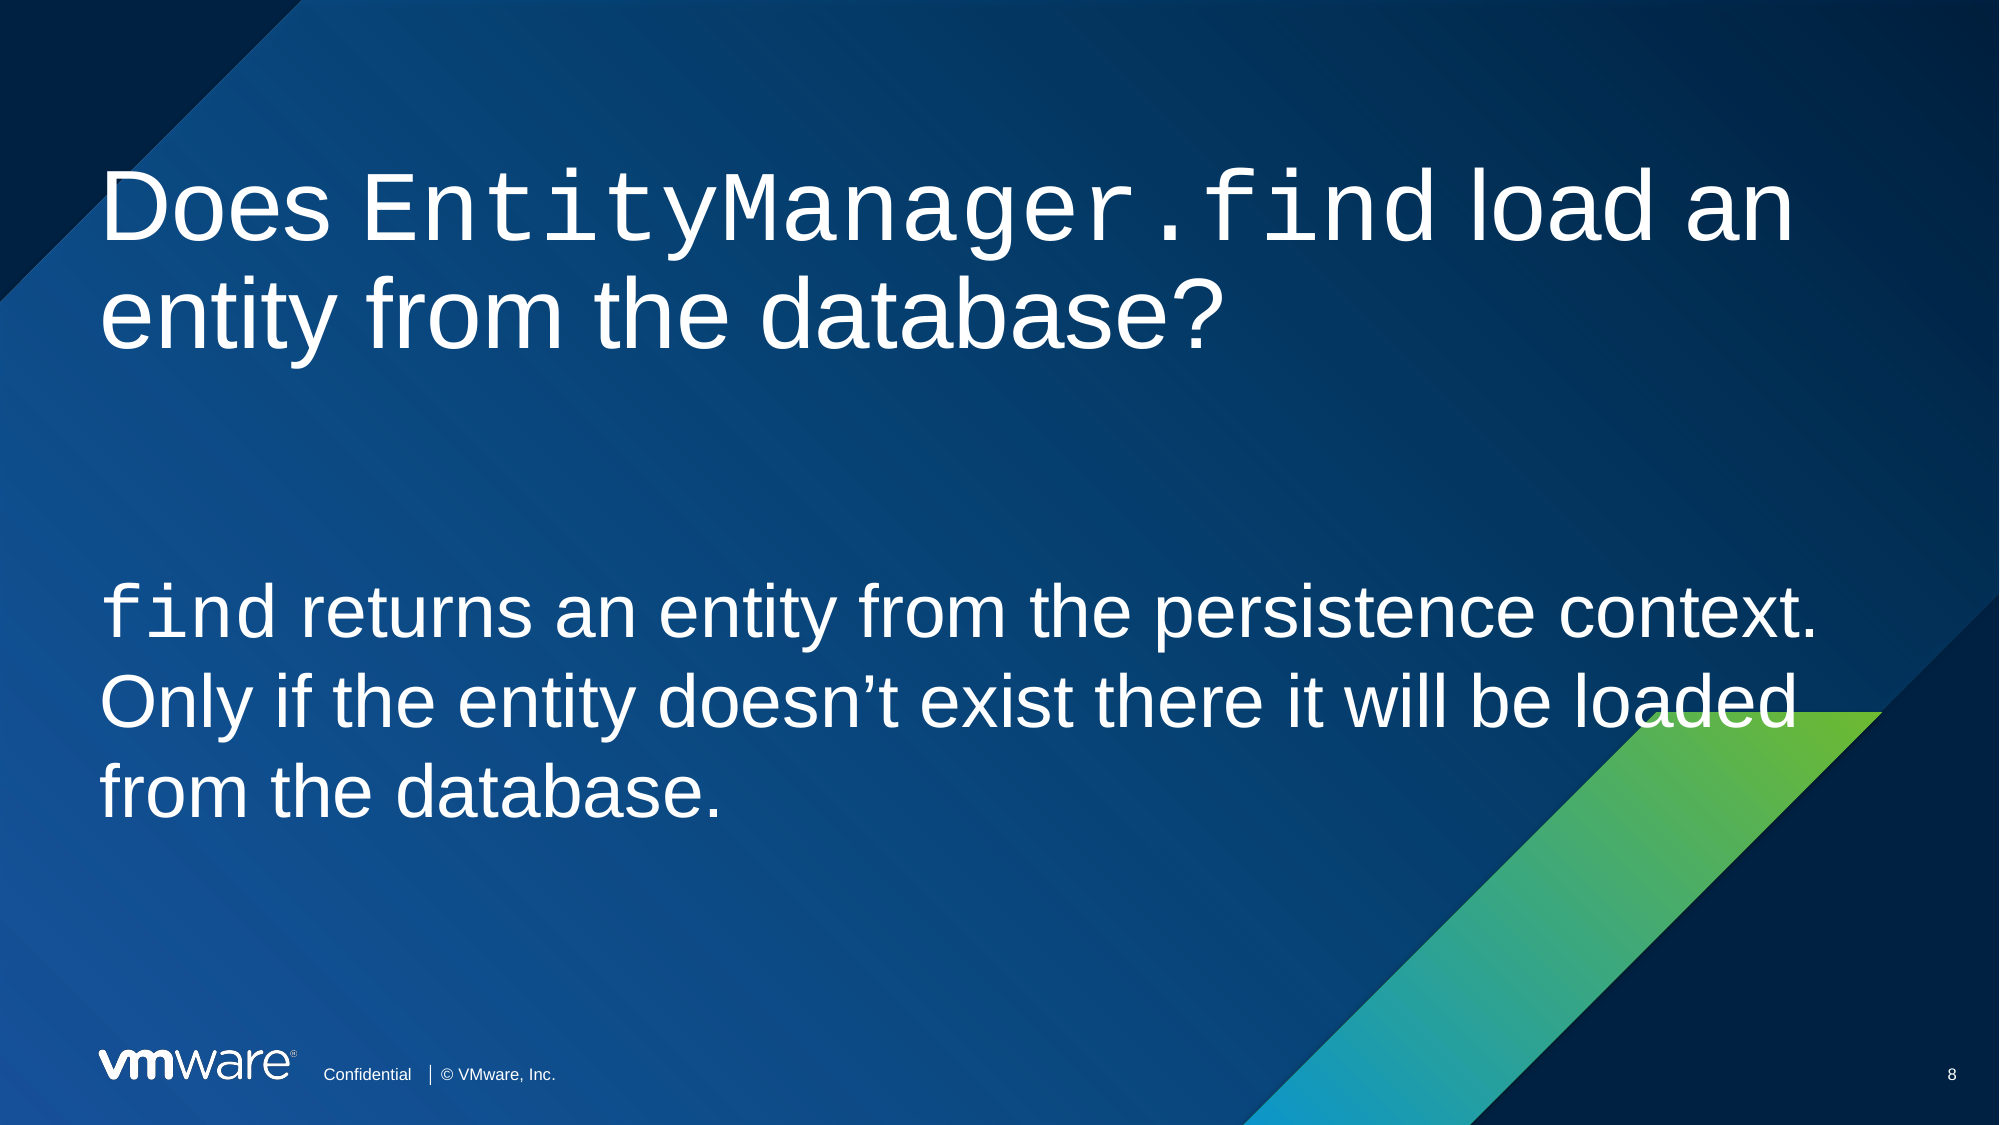

Does EntityManager.find load an entity from the database?
find returns an entity from the persistence context. Only if the entity doesn’t exist there it will be loaded from the database.